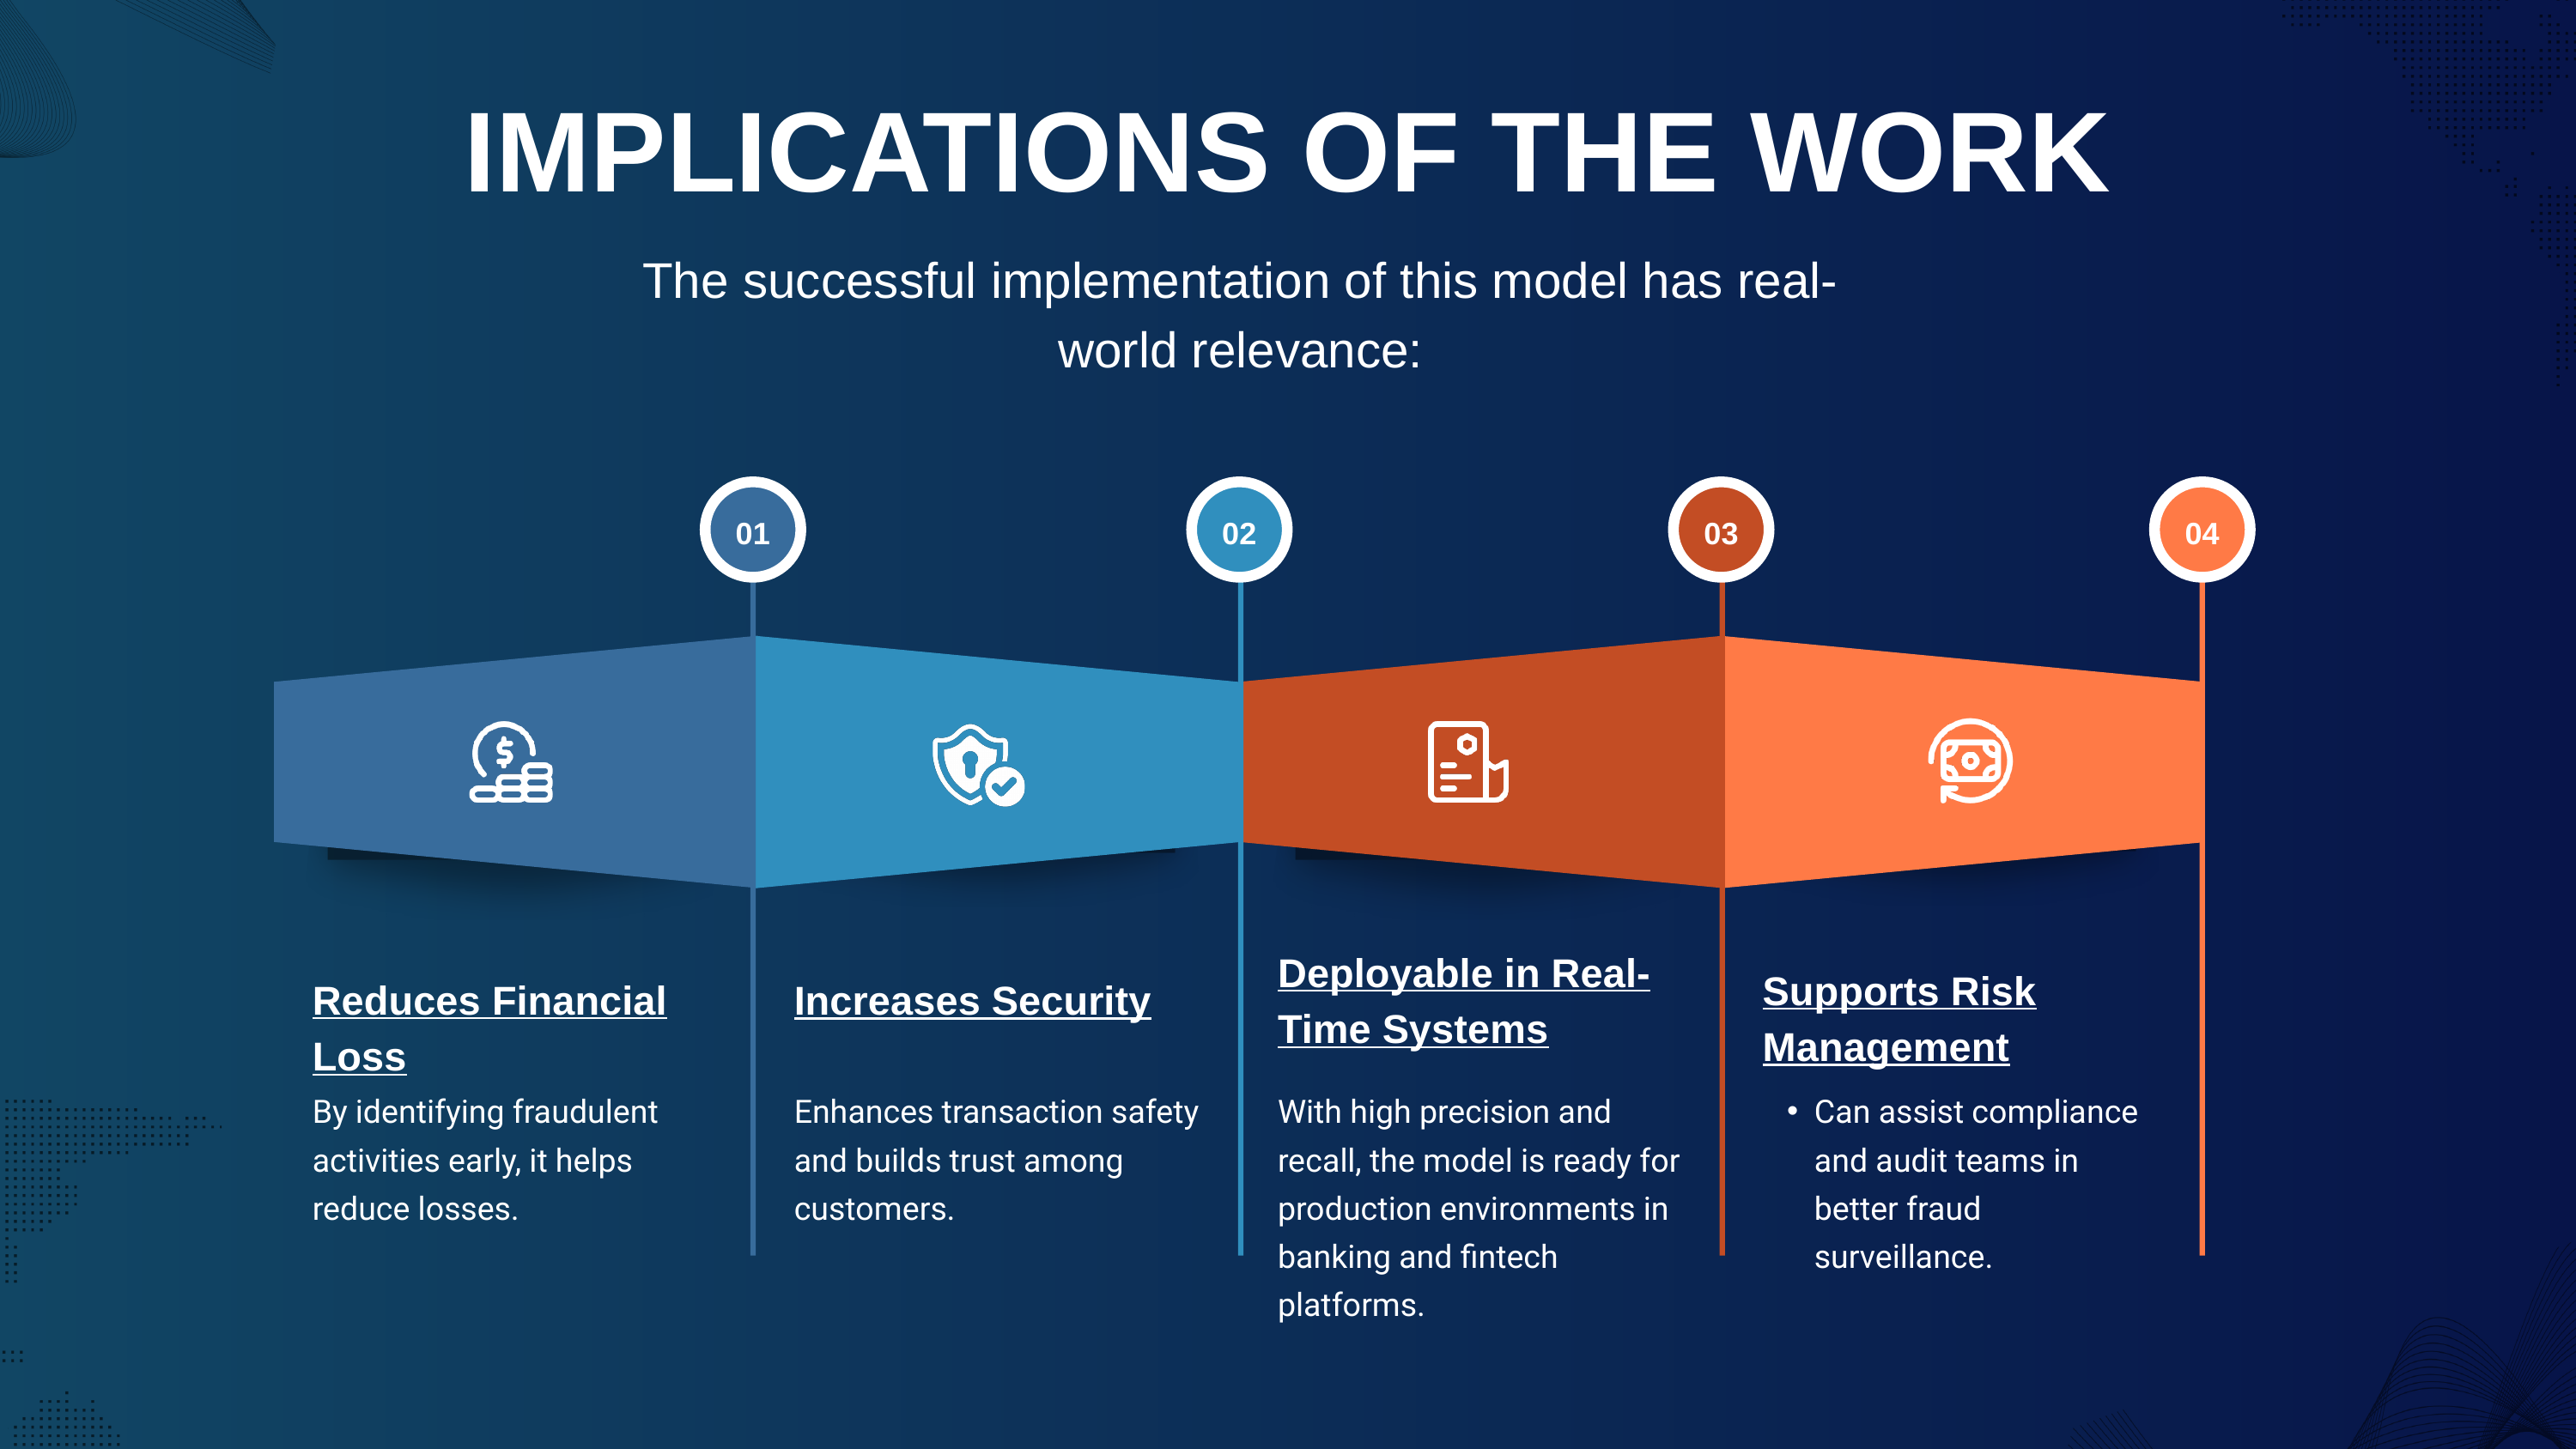

IMPLICATIONS OF THE WORK
The successful implementation of this model has real-world relevance:

01

02

03

04

Deployable in Real-Time Systems
Supports Risk Management
Reduces Financial Loss
Increases Security

By identifying fraudulent activities early, it helps reduce losses.
Enhances transaction safety and builds trust among customers.
With high precision and recall, the model is ready for production environments in banking and fintech platforms.
Can assist compliance and audit teams in better fraud surveillance.